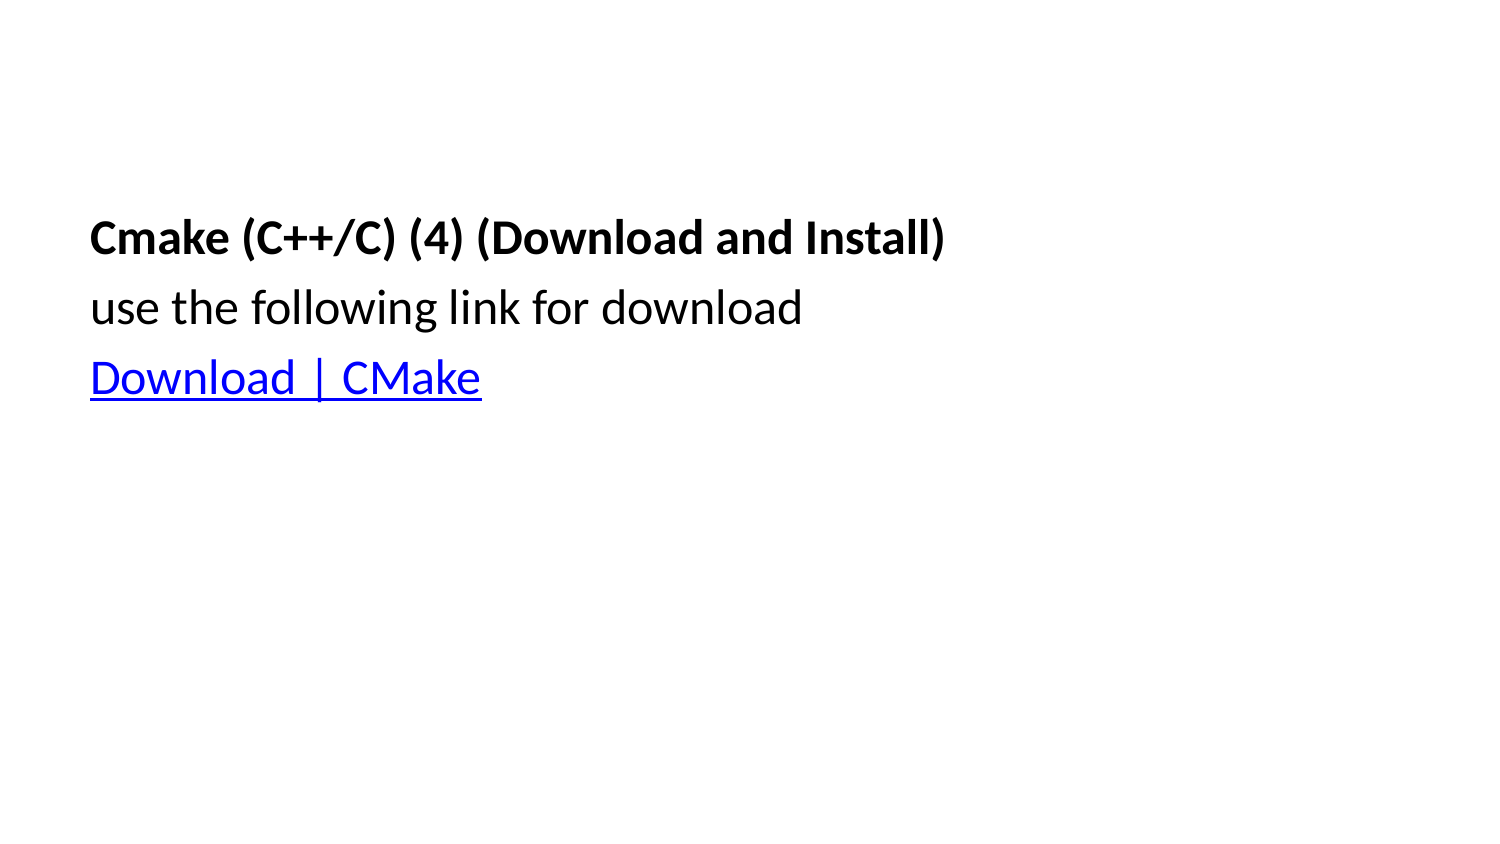

Cmake (C++/C) (4) (Download and Install)
use the following link for download
Download | CMake